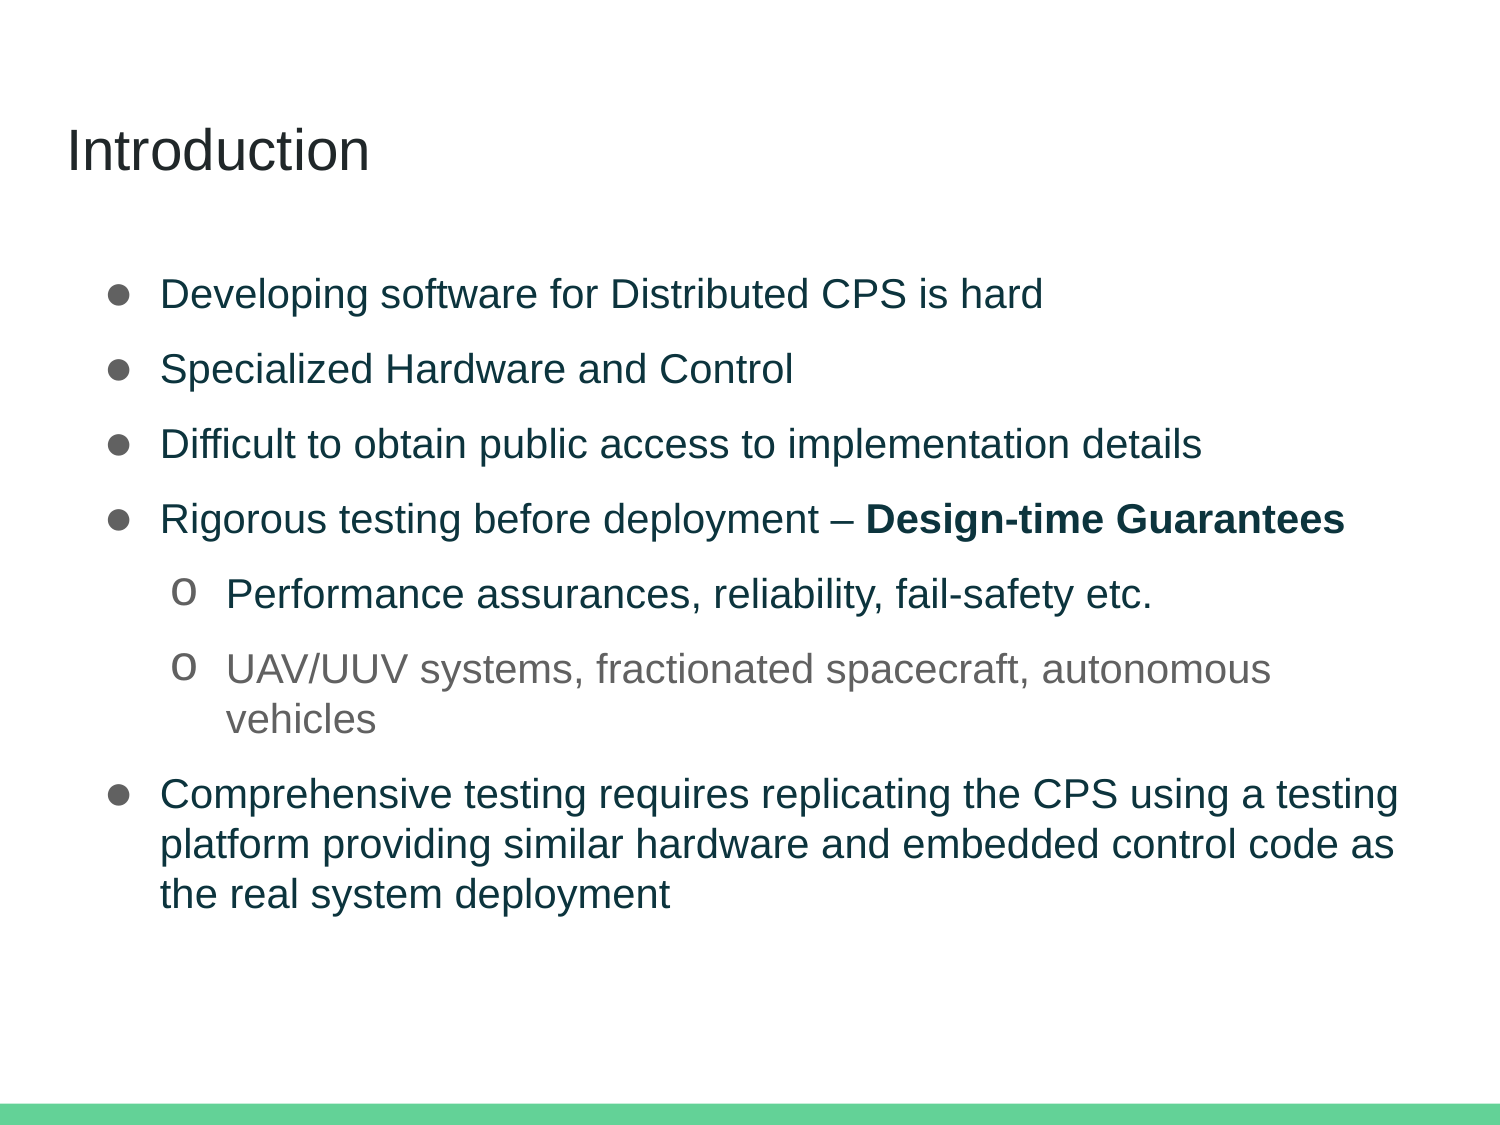

# Introduction
Developing software for Distributed CPS is hard
Specialized Hardware and Control
Difficult to obtain public access to implementation details
Rigorous testing before deployment – Design-time Guarantees
Performance assurances, reliability, fail-safety etc.
UAV/UUV systems, fractionated spacecraft, autonomous vehicles
Comprehensive testing requires replicating the CPS using a testing platform providing similar hardware and embedded control code as the real system deployment